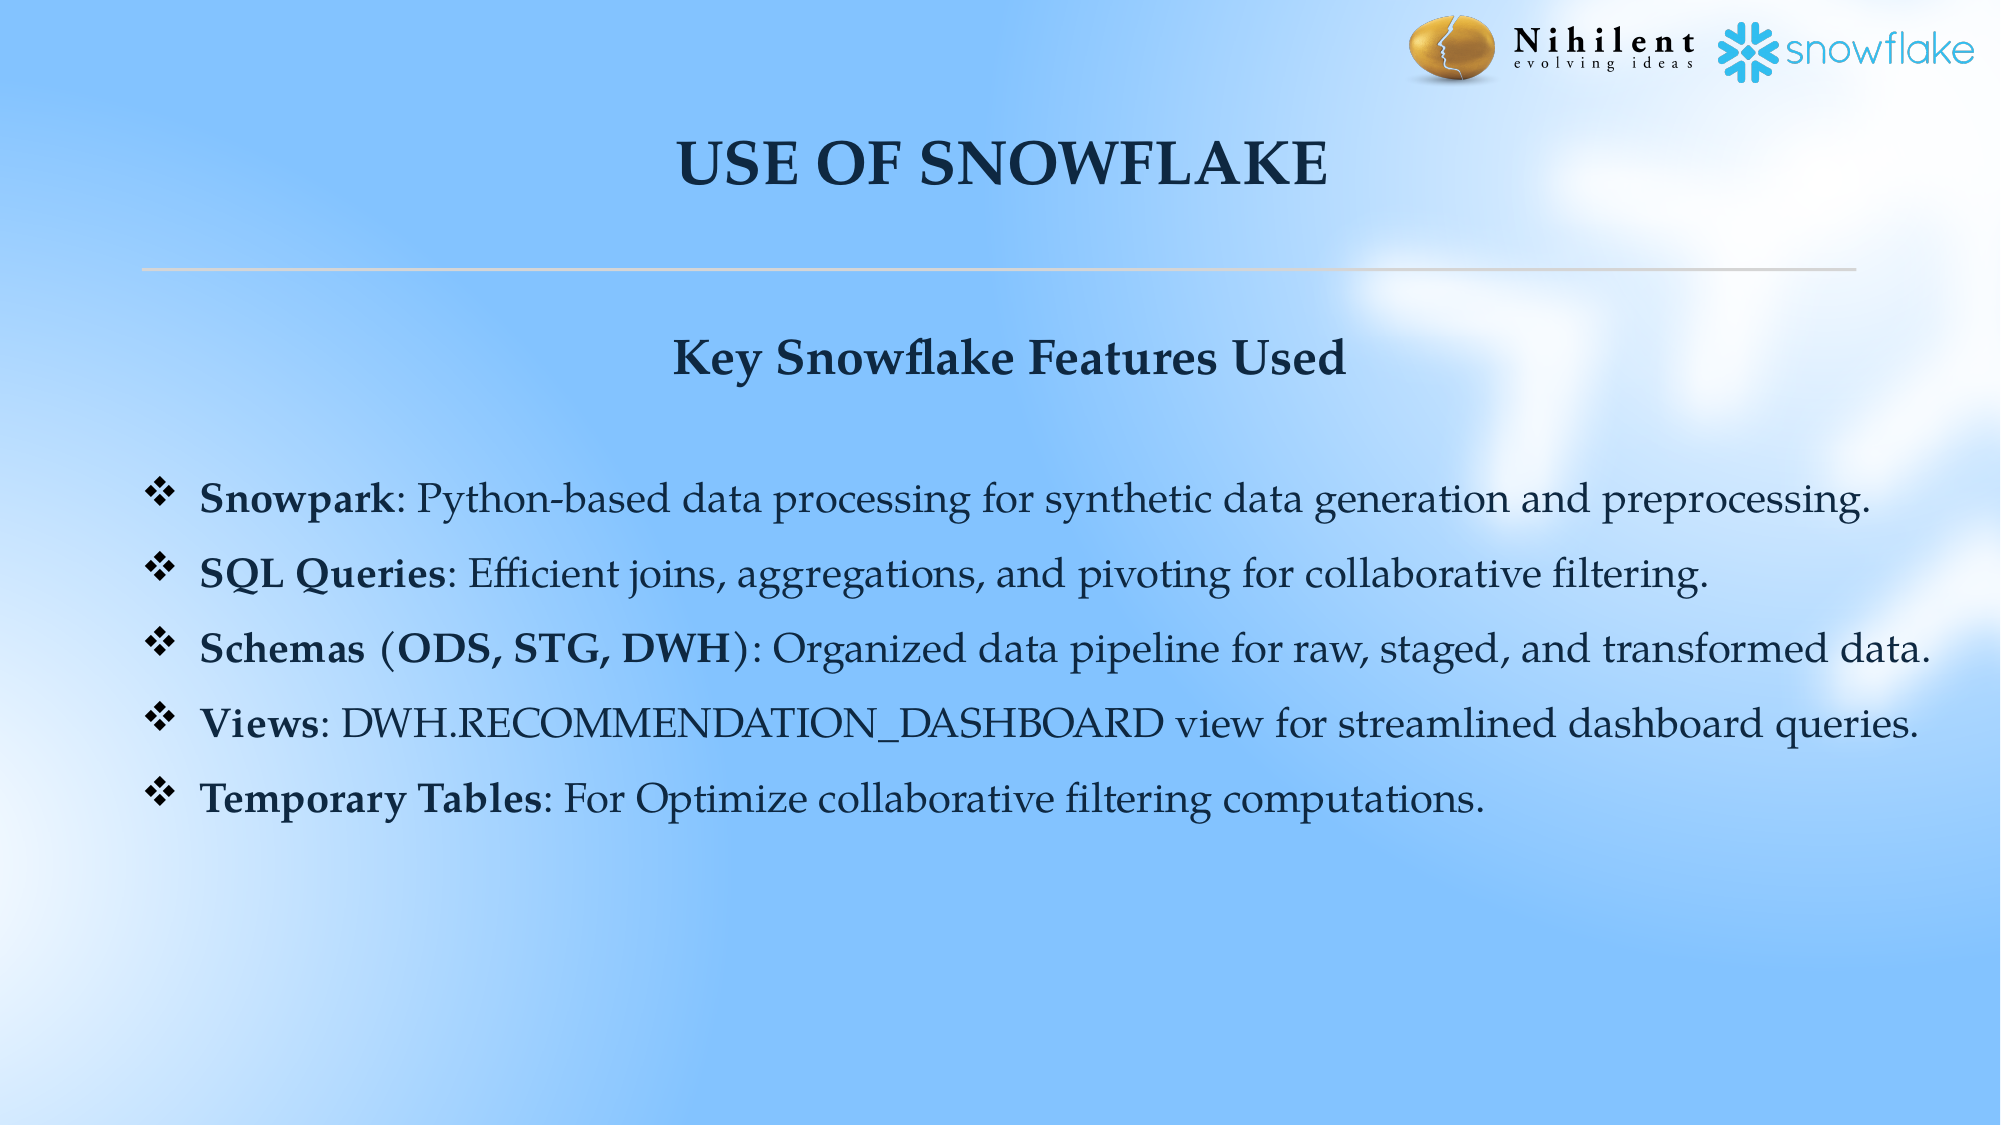

USE OF SNOWFLAKE

Key Snowflake Features Used

Snowpark: Python-based data processing for synthetic data generation and preprocessing.​
SQL Queries: Efficient joins, aggregations, and pivoting for collaborative filtering.​
Schemas (ODS, STG, DWH): Organized data pipeline for raw, staged, and transformed data.​
Views: DWH.RECOMMENDATION_DASHBOARD view for streamlined dashboard queries.​
Temporary Tables: For Optimize collaborative filtering computations.